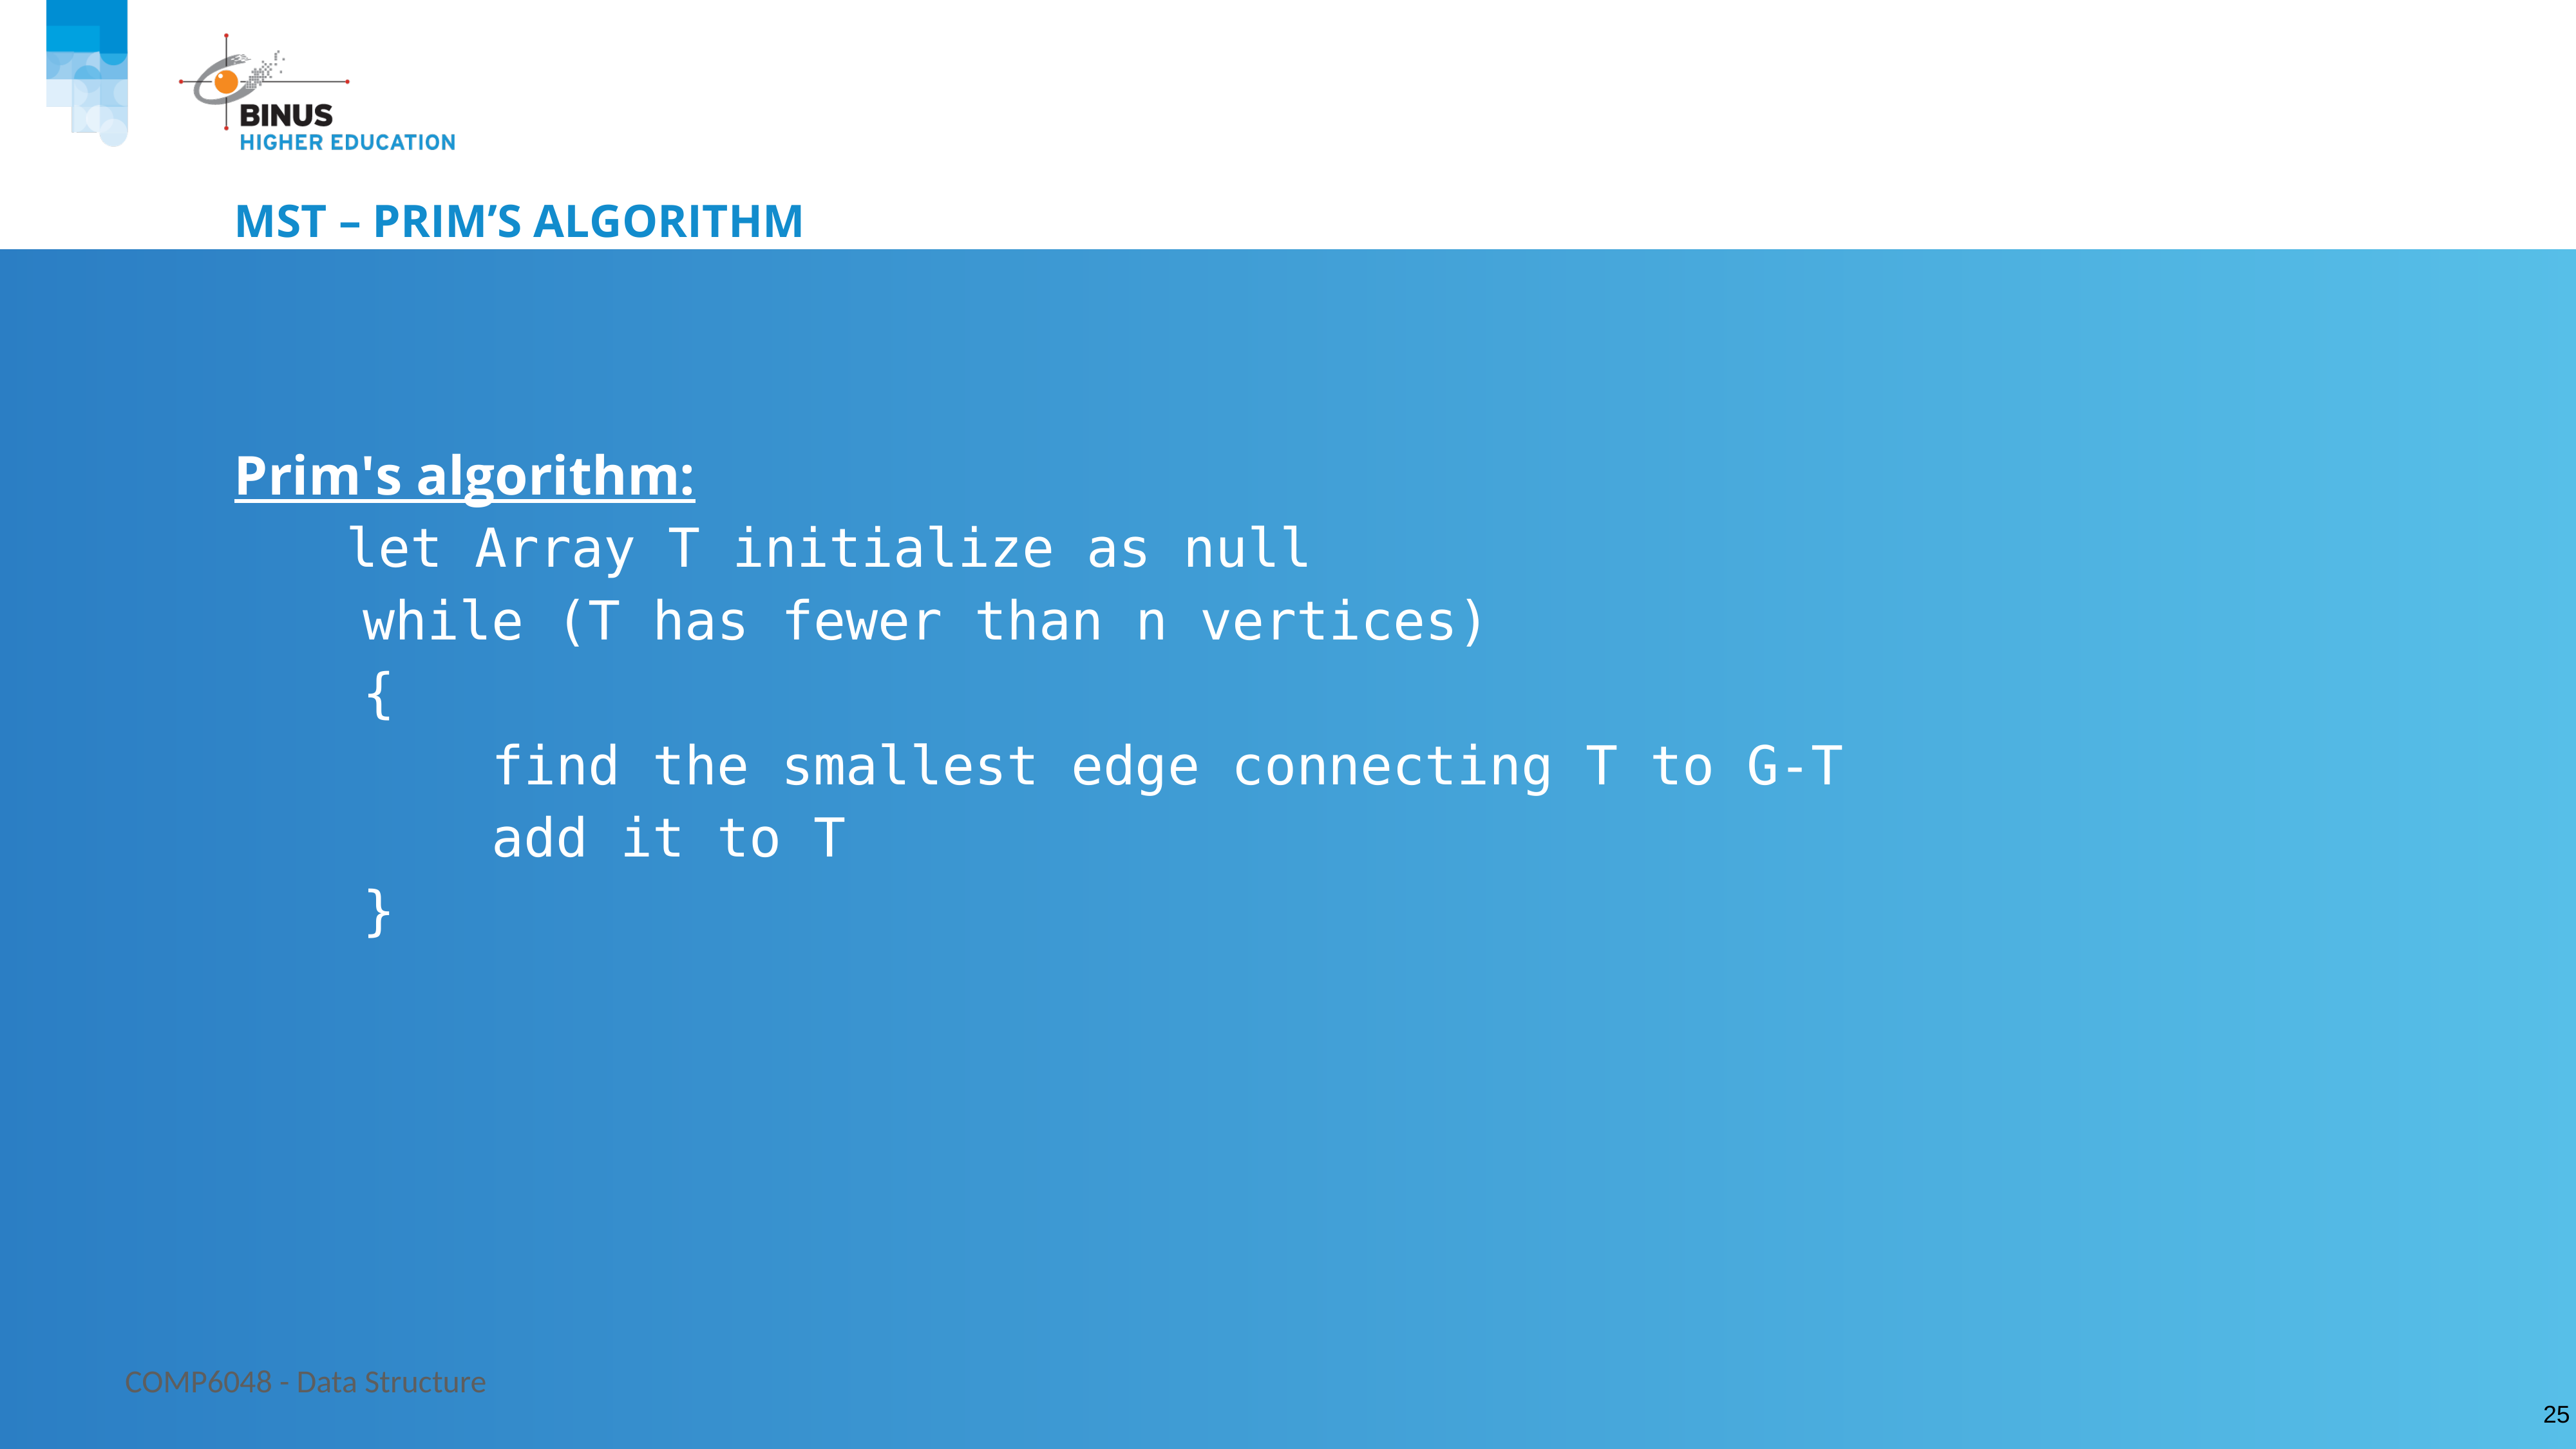

# MST – Prim’s Algorithm

Prim's algorithm:
        let Array T initialize as null
    while (T has fewer than n vertices)
    {
        find the smallest edge connecting T to G-T
        add it to T
    }
COMP6048 - Data Structure
25